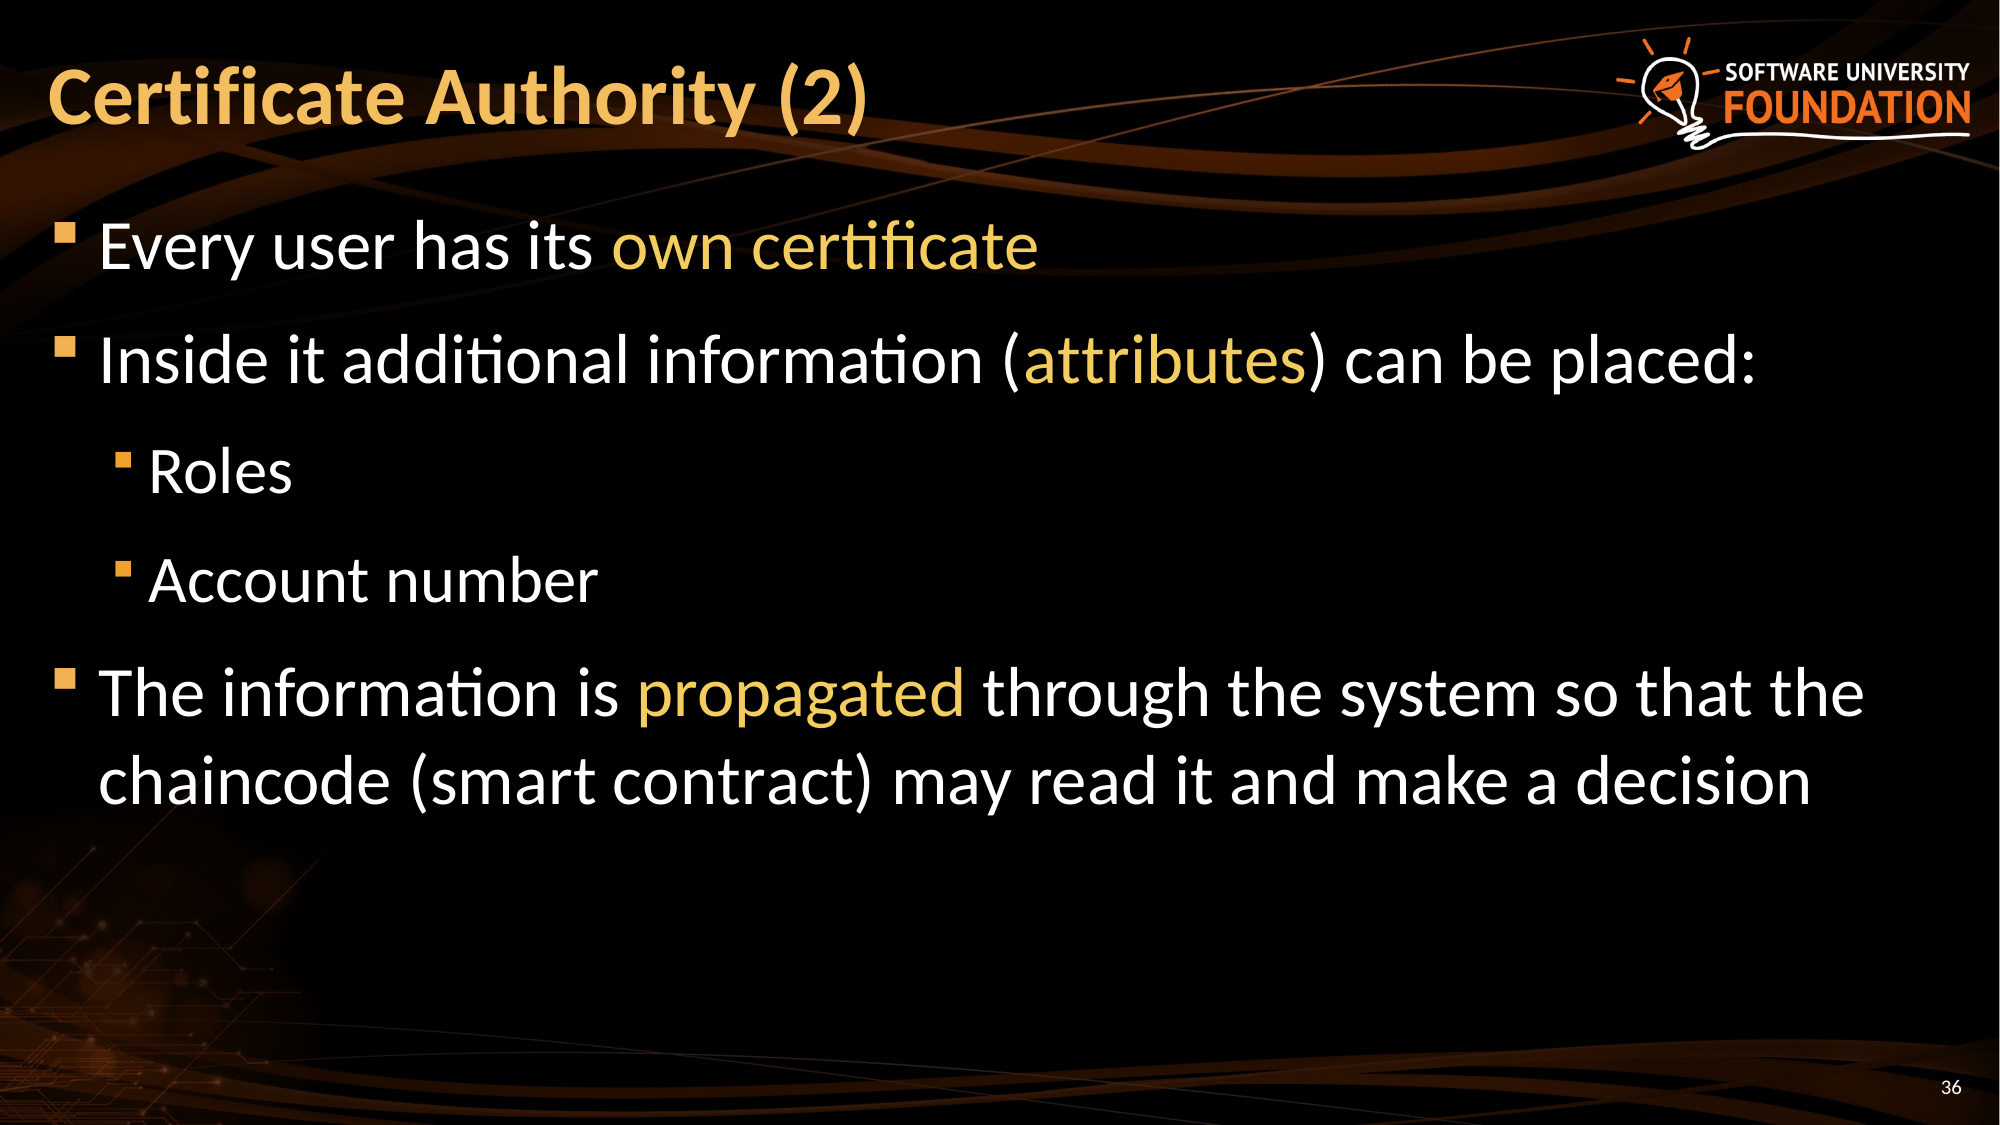

# Certificate Authority (2)
Every user has its own certificate
Inside it additional information (attributes) can be placed:
Roles
Account number
The information is propagated through the system so that the chaincode (smart contract) may read it and make a decision

36